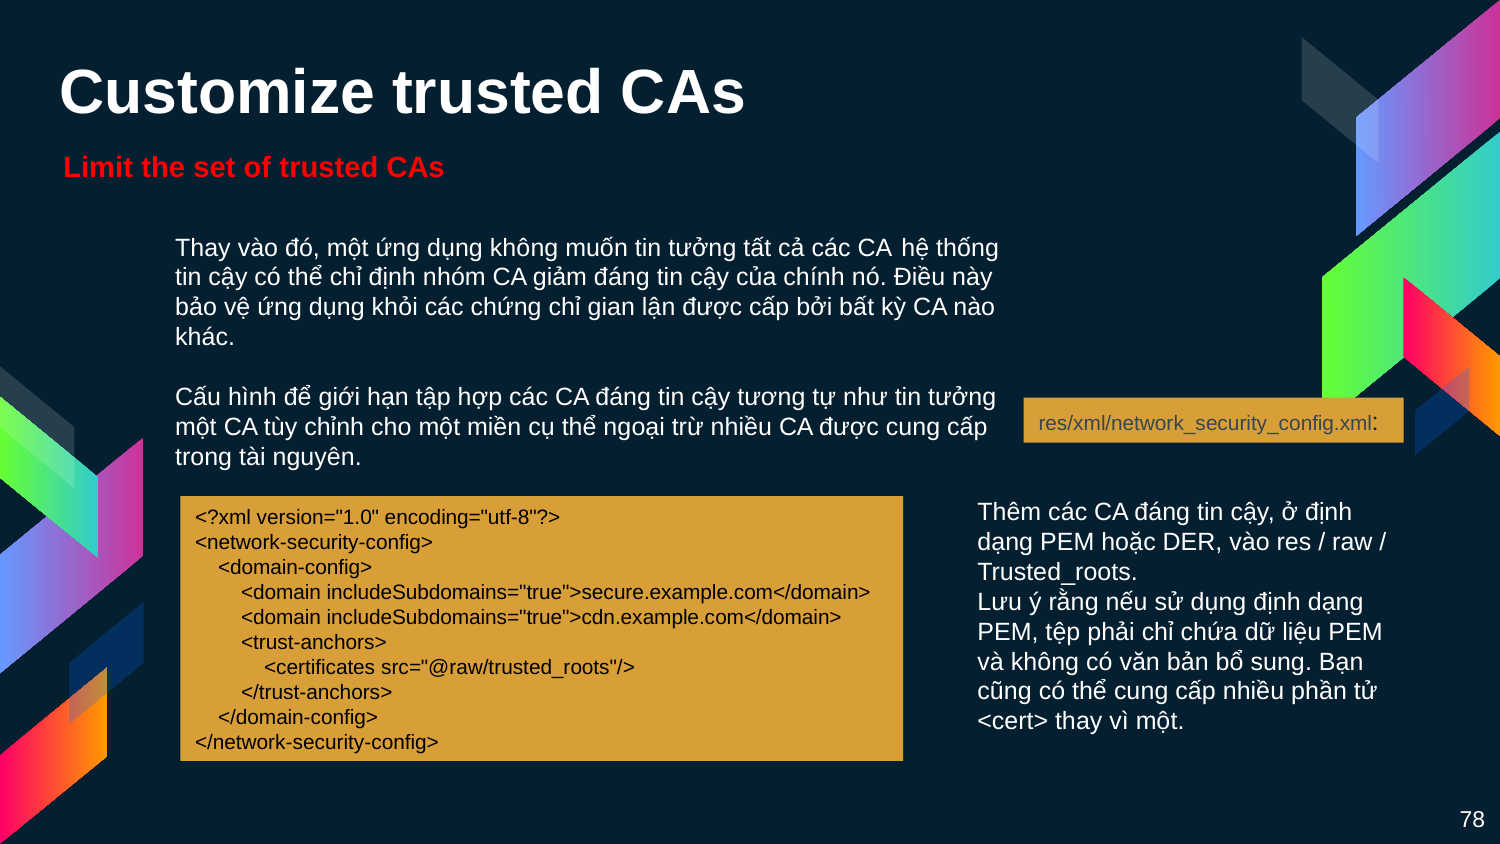

Customize trusted CAs
Limit the set of trusted CAs
Thay vào đó, một ứng dụng không muốn tin tưởng tất cả các CA hệ thống tin cậy có thể chỉ định nhóm CA giảm đáng tin cậy của chính nó. Điều này bảo vệ ứng dụng khỏi các chứng chỉ gian lận được cấp bởi bất kỳ CA nào khác.

Cấu hình để giới hạn tập hợp các CA đáng tin cậy tương tự như tin tưởng một CA tùy chỉnh cho một miền cụ thể ngoại trừ nhiều CA được cung cấp trong tài nguyên.
res/xml/network_security_config.xml:
Thêm các CA đáng tin cậy, ở định dạng PEM hoặc DER, vào res / raw / Trusted_roots.
Lưu ý rằng nếu sử dụng định dạng PEM, tệp phải chỉ chứa dữ liệu PEM và không có văn bản bổ sung. Bạn cũng có thể cung cấp nhiều phần tử <cert> thay vì một.
<?xml version="1.0" encoding="utf-8"?>
<network-security-config>
    <domain-config>
        <domain includeSubdomains="true">secure.example.com</domain>
        <domain includeSubdomains="true">cdn.example.com</domain>
        <trust-anchors>
            <certificates src="@raw/trusted_roots"/>
        </trust-anchors>
    </domain-config>
</network-security-config>
78